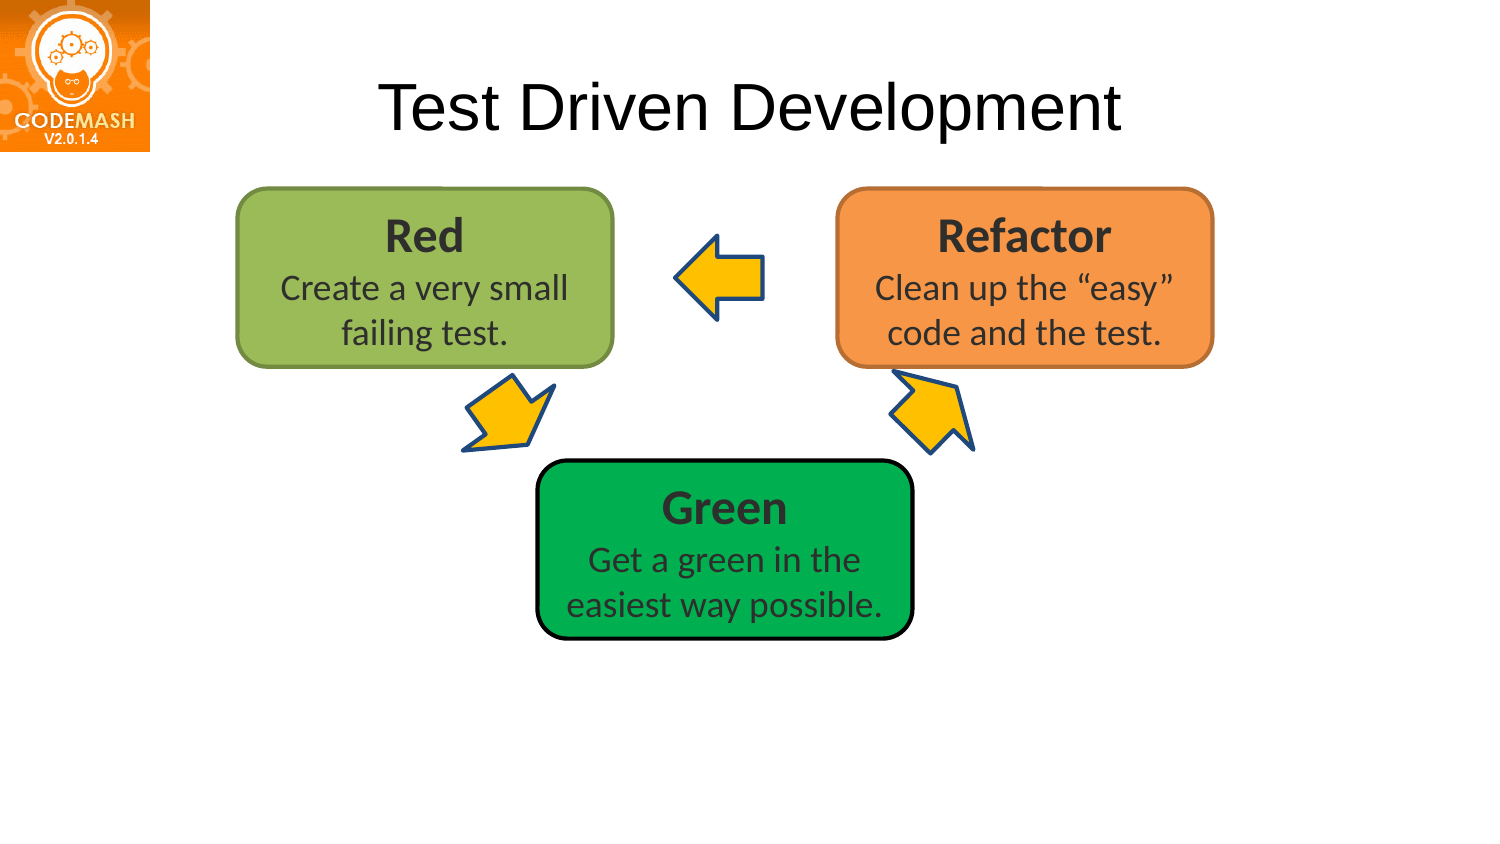

# Test Driven Development
Red
Create a very small failing test.
Refactor
Clean up the “easy” code and the test.

Green
Get a green in the easiest way possible.